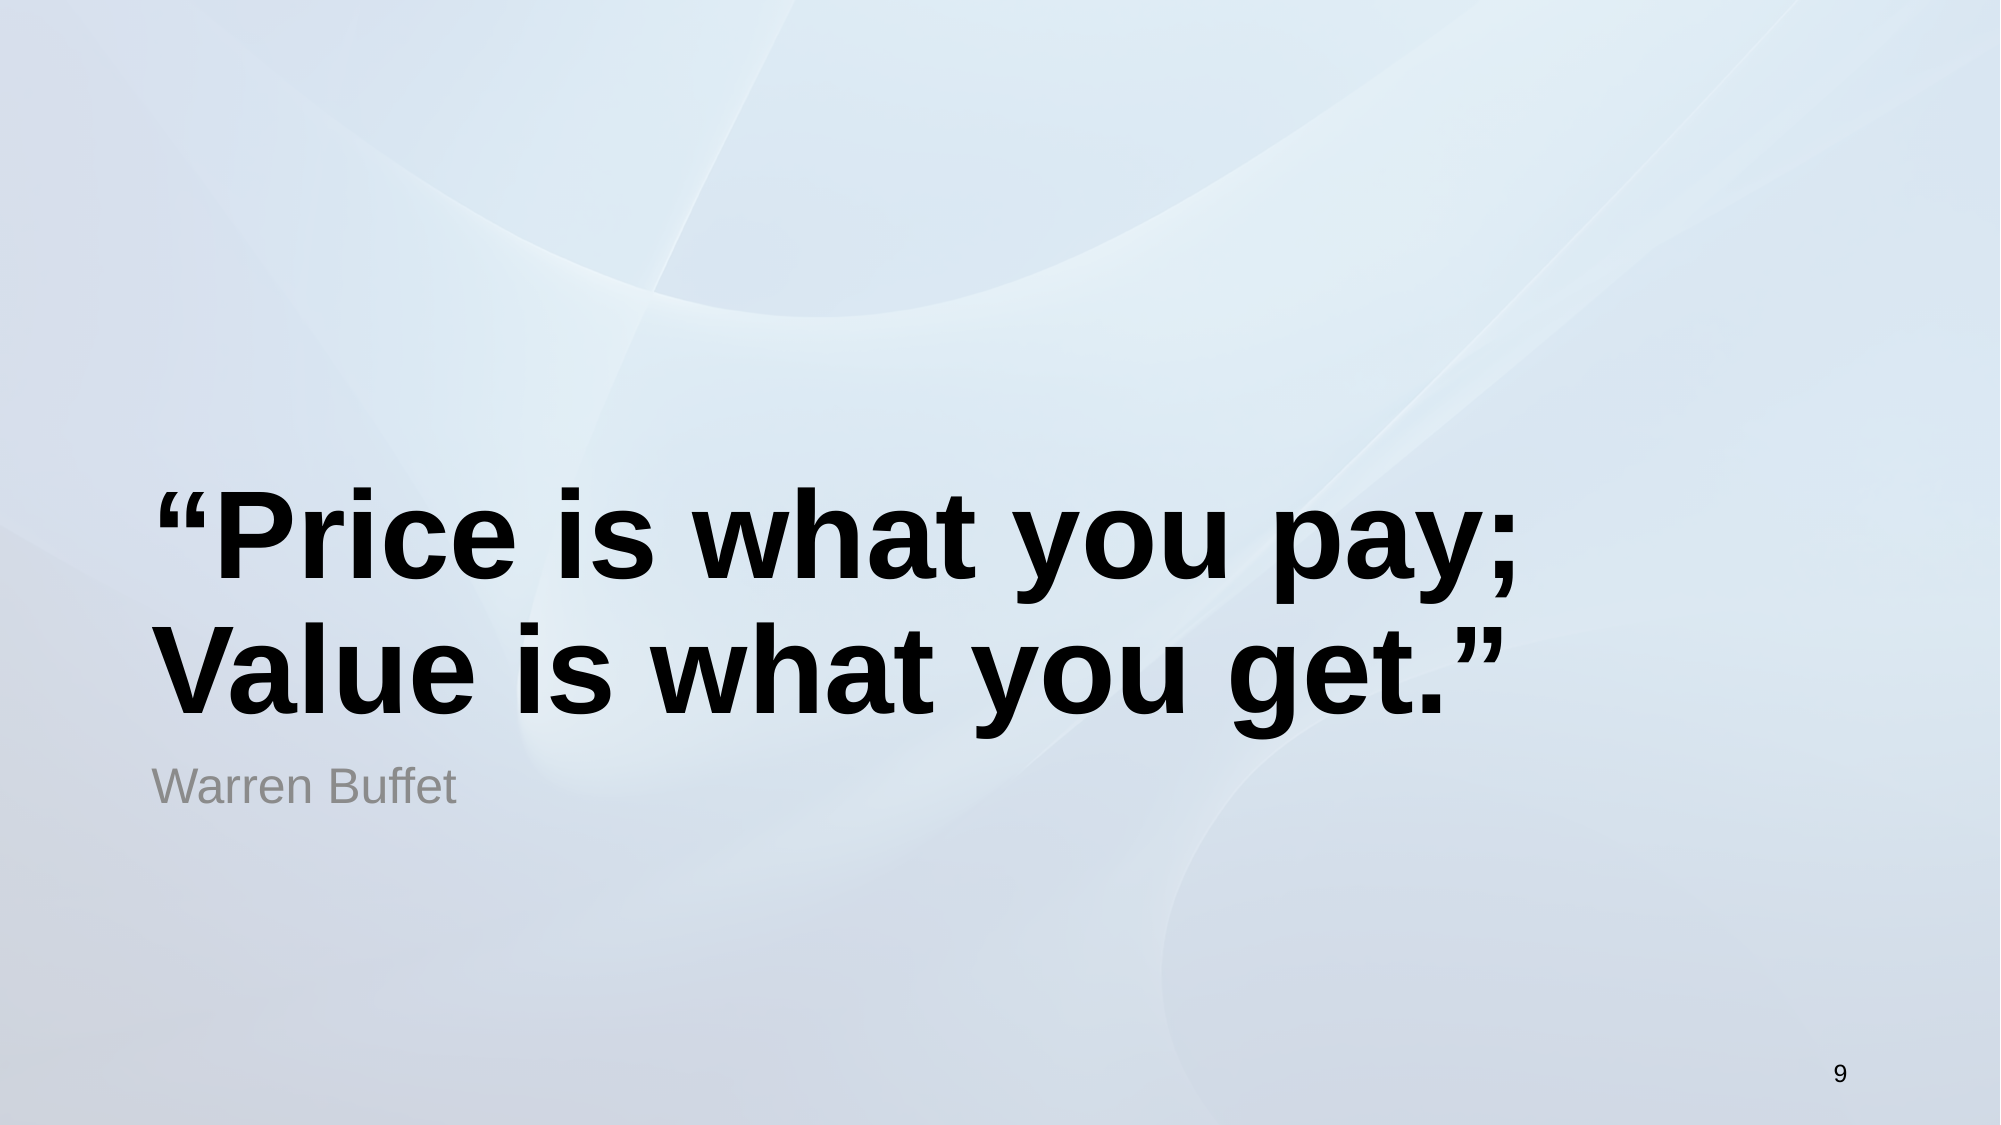

# “Price is what you pay; Value is what you get.”
Warren Buffet
9